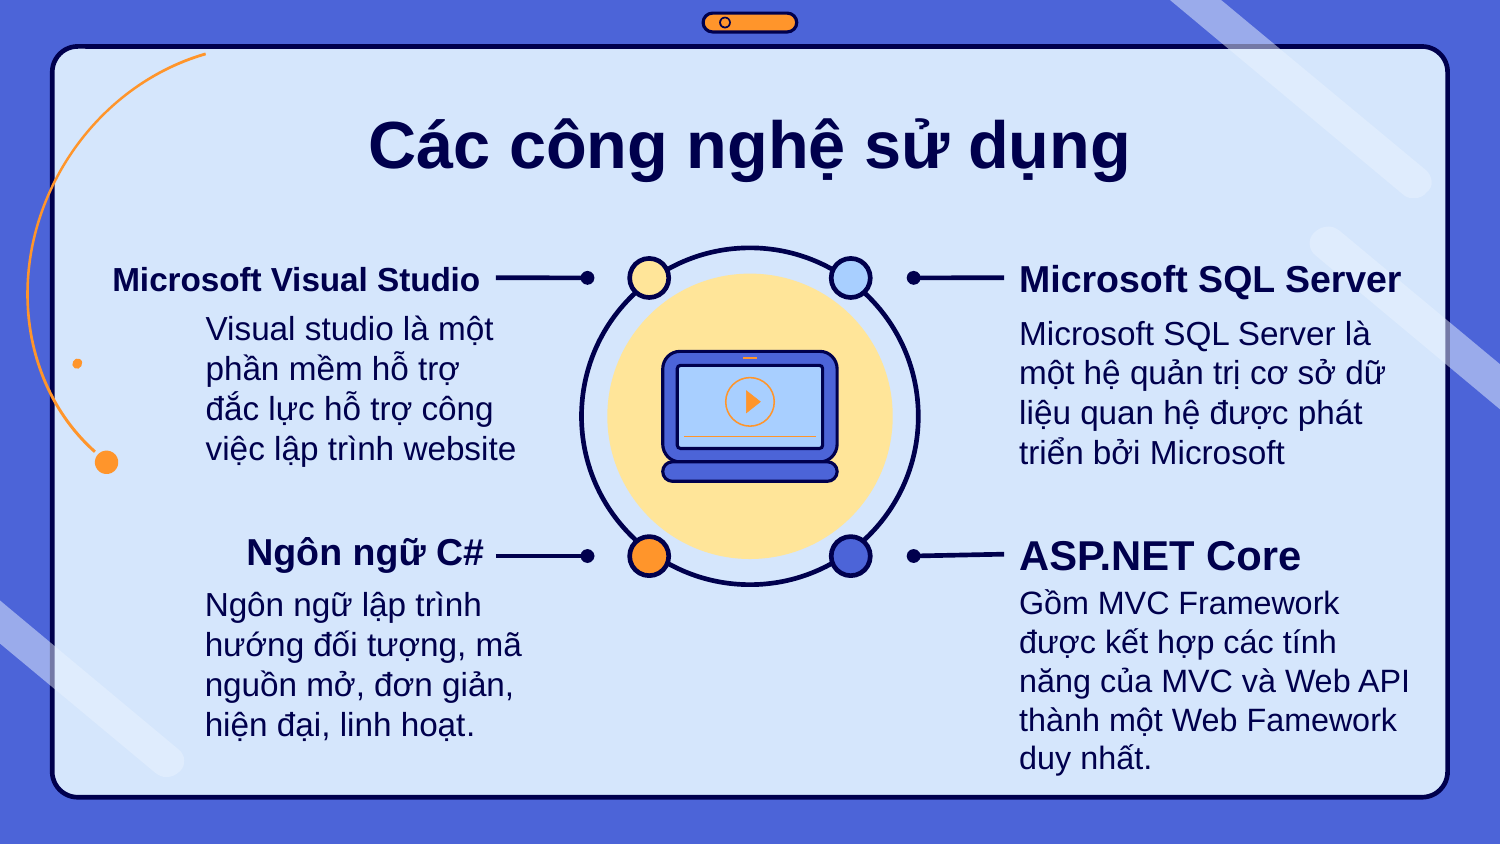

# Các công nghệ sử dụng

Microsoft SQL Server
Microsoft Visual Studio

Visual studio là một phần mềm hỗ trợ đắc lực hỗ trợ công việc lập trình website

Microsoft SQL Server là một hệ quản trị cơ sở dữ liệu quan hệ được phát triển bởi Microsoft

Ngôn ngữ C#
ASP.NET Core

Ngôn ngữ lập trình hướng đối tượng, mã nguồn mở, đơn giản, hiện đại, linh hoạt.
Gồm MVC Framework được kết hợp các tính năng của MVC và Web API thành một Web Famework duy nhất.